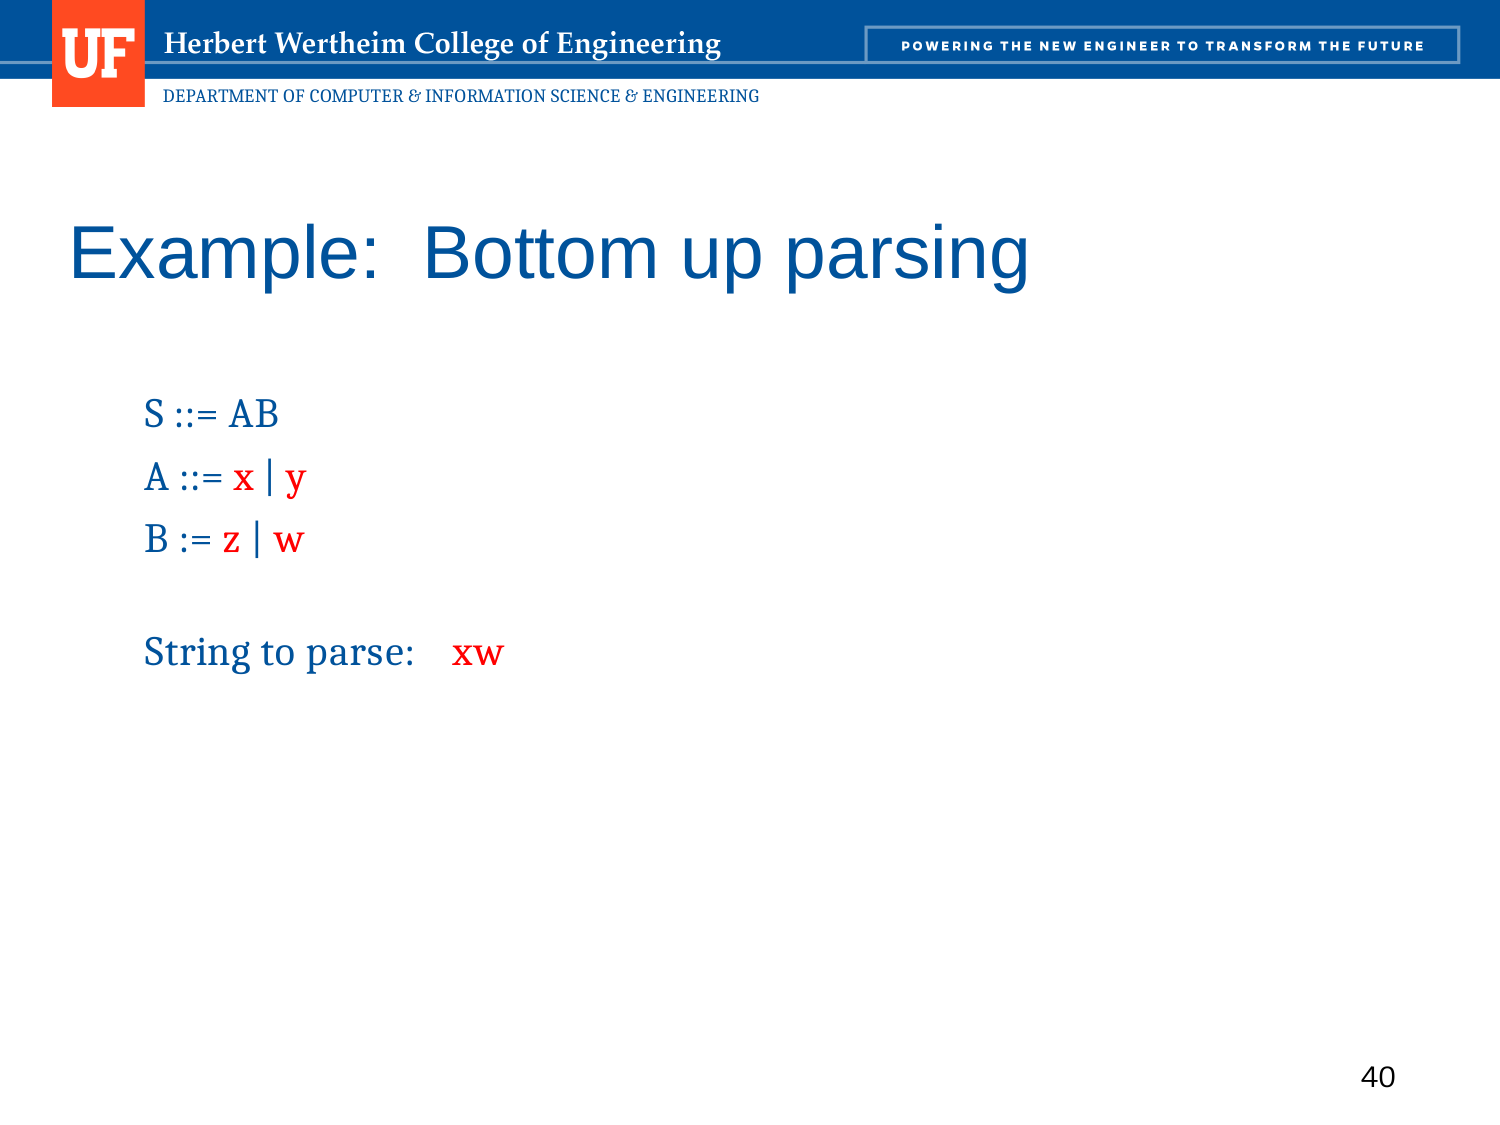

# Example:  Bottom up parsing
S ::= AB
A ::= x | y
B := z | w
String to parse:    xw

40